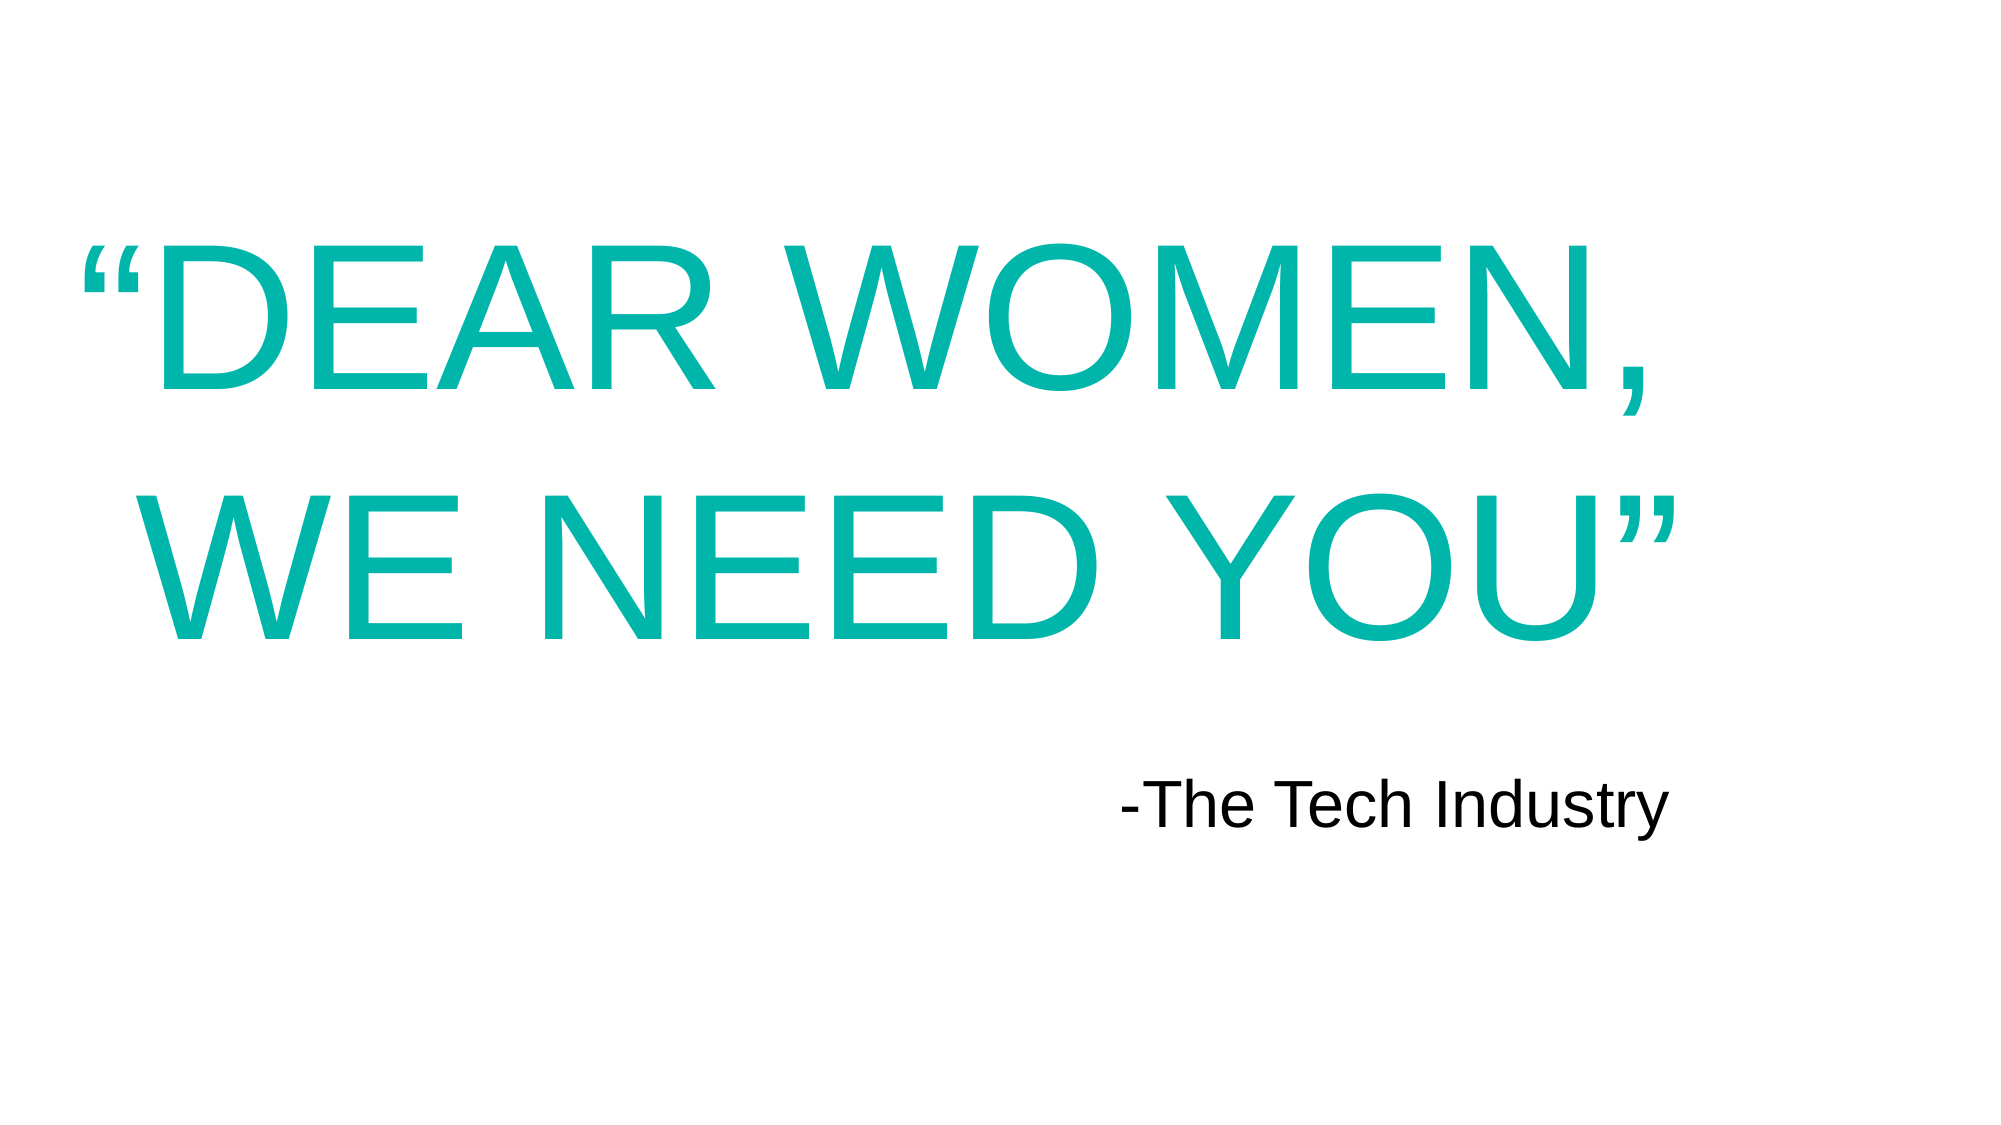

“DEAR WOMEN,
  WE NEED YOU”

-The Tech Industry